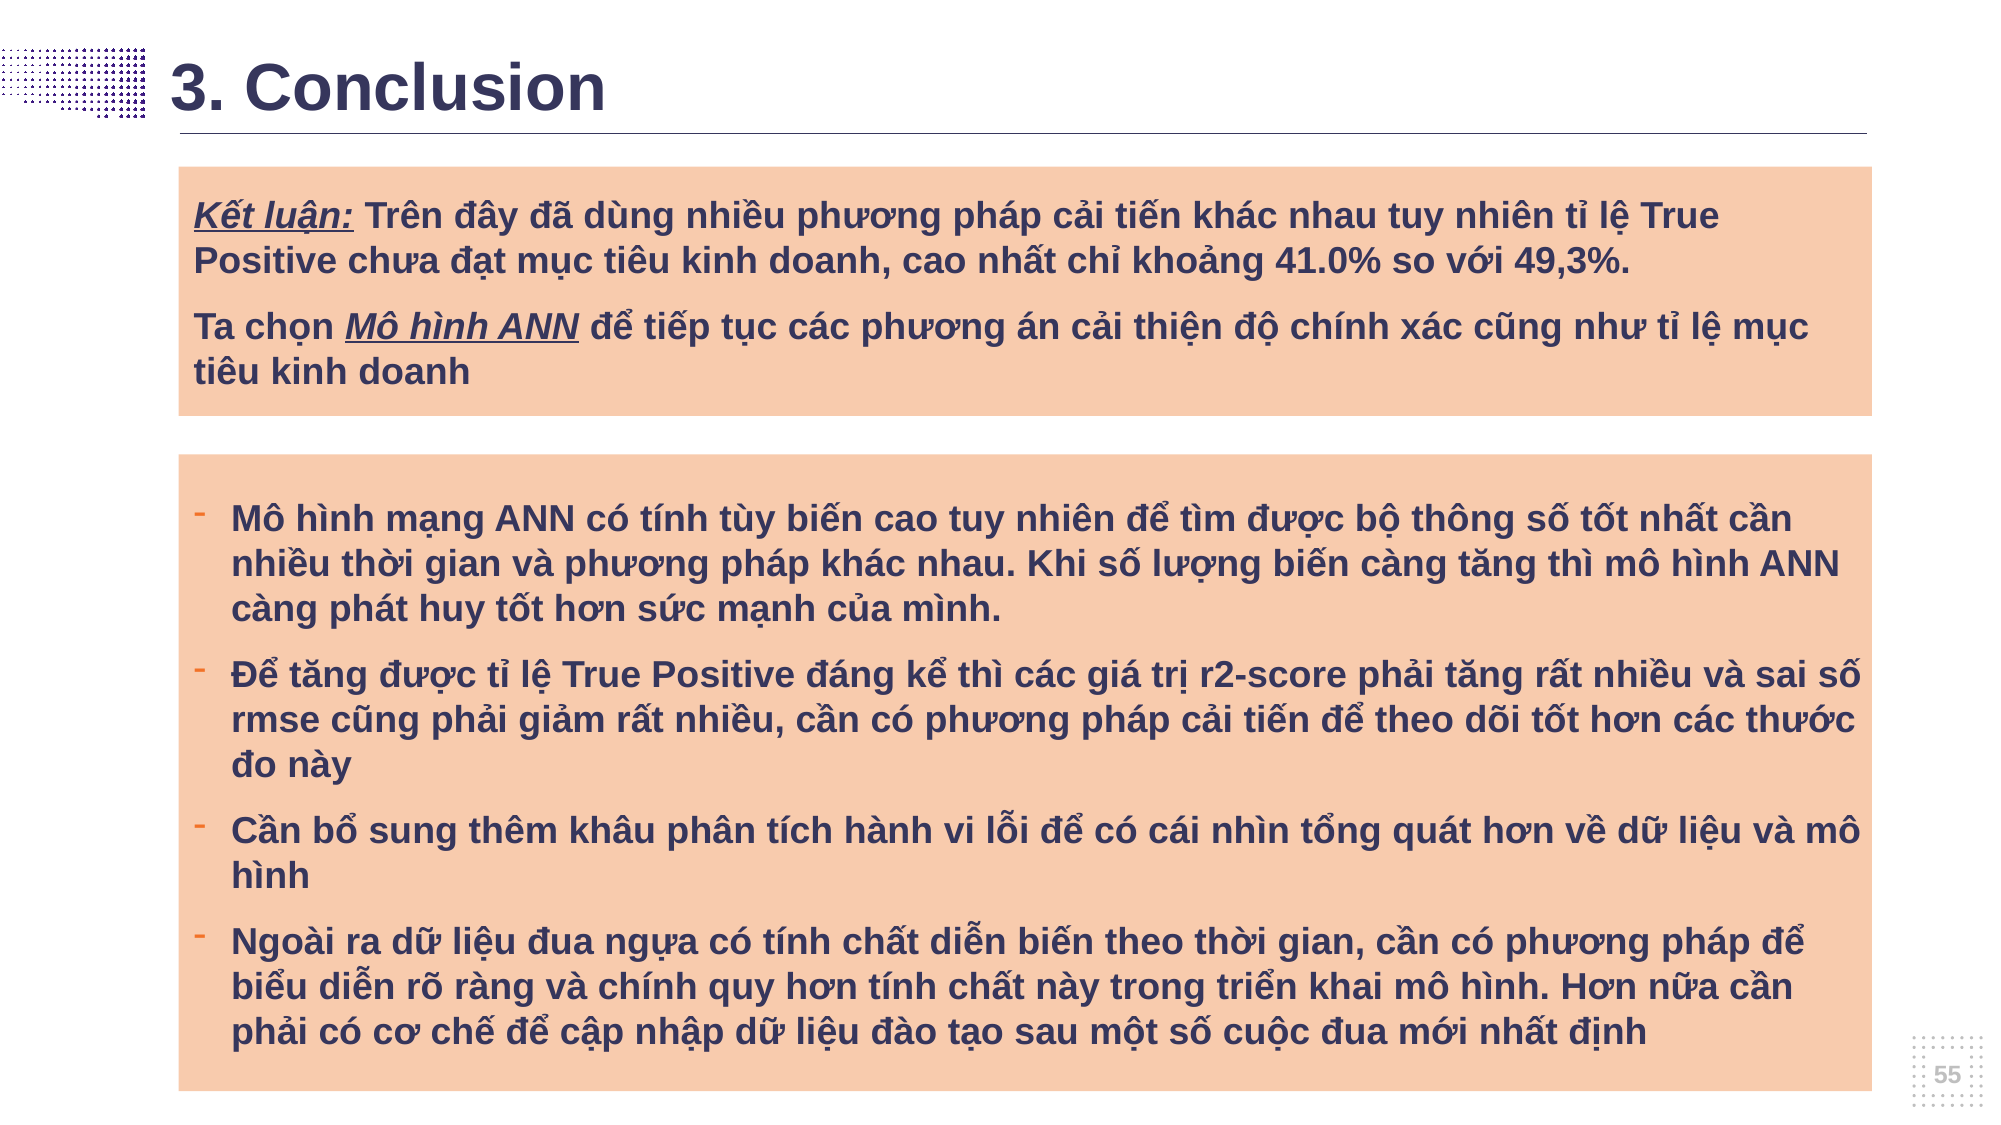

3. Conclusion
Kết luận: Trên đây đã dùng nhiều phương pháp cải tiến khác nhau tuy nhiên tỉ lệ True Positive chưa đạt mục tiêu kinh doanh, cao nhất chỉ khoảng 41.0% so với 49,3%.
Ta chọn Mô hình ANN để tiếp tục các phương án cải thiện độ chính xác cũng như tỉ lệ mục tiêu kinh doanh
Mô hình mạng ANN có tính tùy biến cao tuy nhiên để tìm được bộ thông số tốt nhất cần nhiều thời gian và phương pháp khác nhau. Khi số lượng biến càng tăng thì mô hình ANN càng phát huy tốt hơn sức mạnh của mình.
Để tăng được tỉ lệ True Positive đáng kể thì các giá trị r2-score phải tăng rất nhiều và sai số rmse cũng phải giảm rất nhiều, cần có phương pháp cải tiến để theo dõi tốt hơn các thước đo này
Cần bổ sung thêm khâu phân tích hành vi lỗi để có cái nhìn tổng quát hơn về dữ liệu và mô hình
Ngoài ra dữ liệu đua ngựa có tính chất diễn biến theo thời gian, cần có phương pháp để biểu diễn rõ ràng và chính quy hơn tính chất này trong triển khai mô hình. Hơn nữa cần phải có cơ chế để cập nhập dữ liệu đào tạo sau một số cuộc đua mới nhất định
55